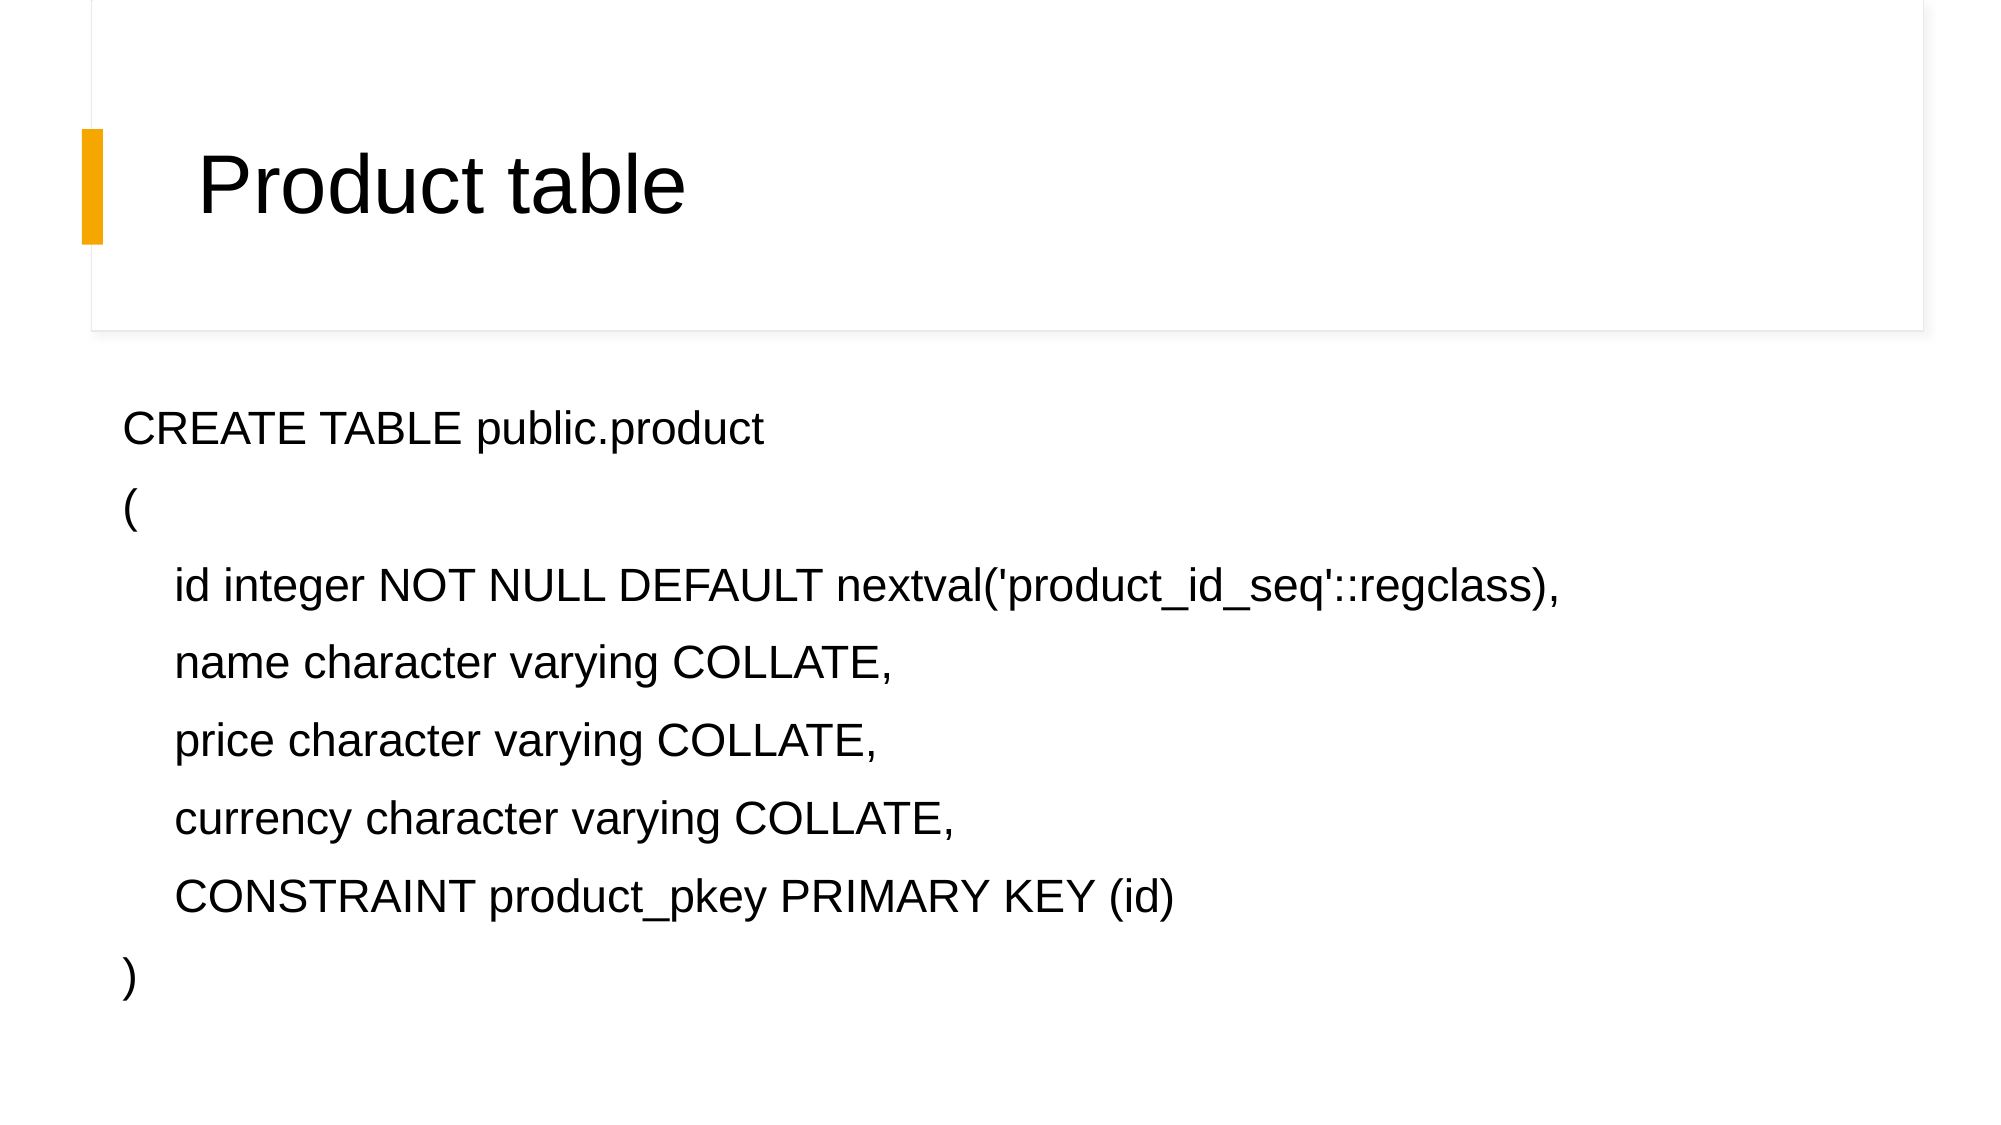

# Product table
CREATE TABLE public.product
(
    id integer NOT NULL DEFAULT nextval('product_id_seq'::regclass),
    name character varying COLLATE,
    price character varying COLLATE,
    currency character varying COLLATE,
    CONSTRAINT product_pkey PRIMARY KEY (id)
)